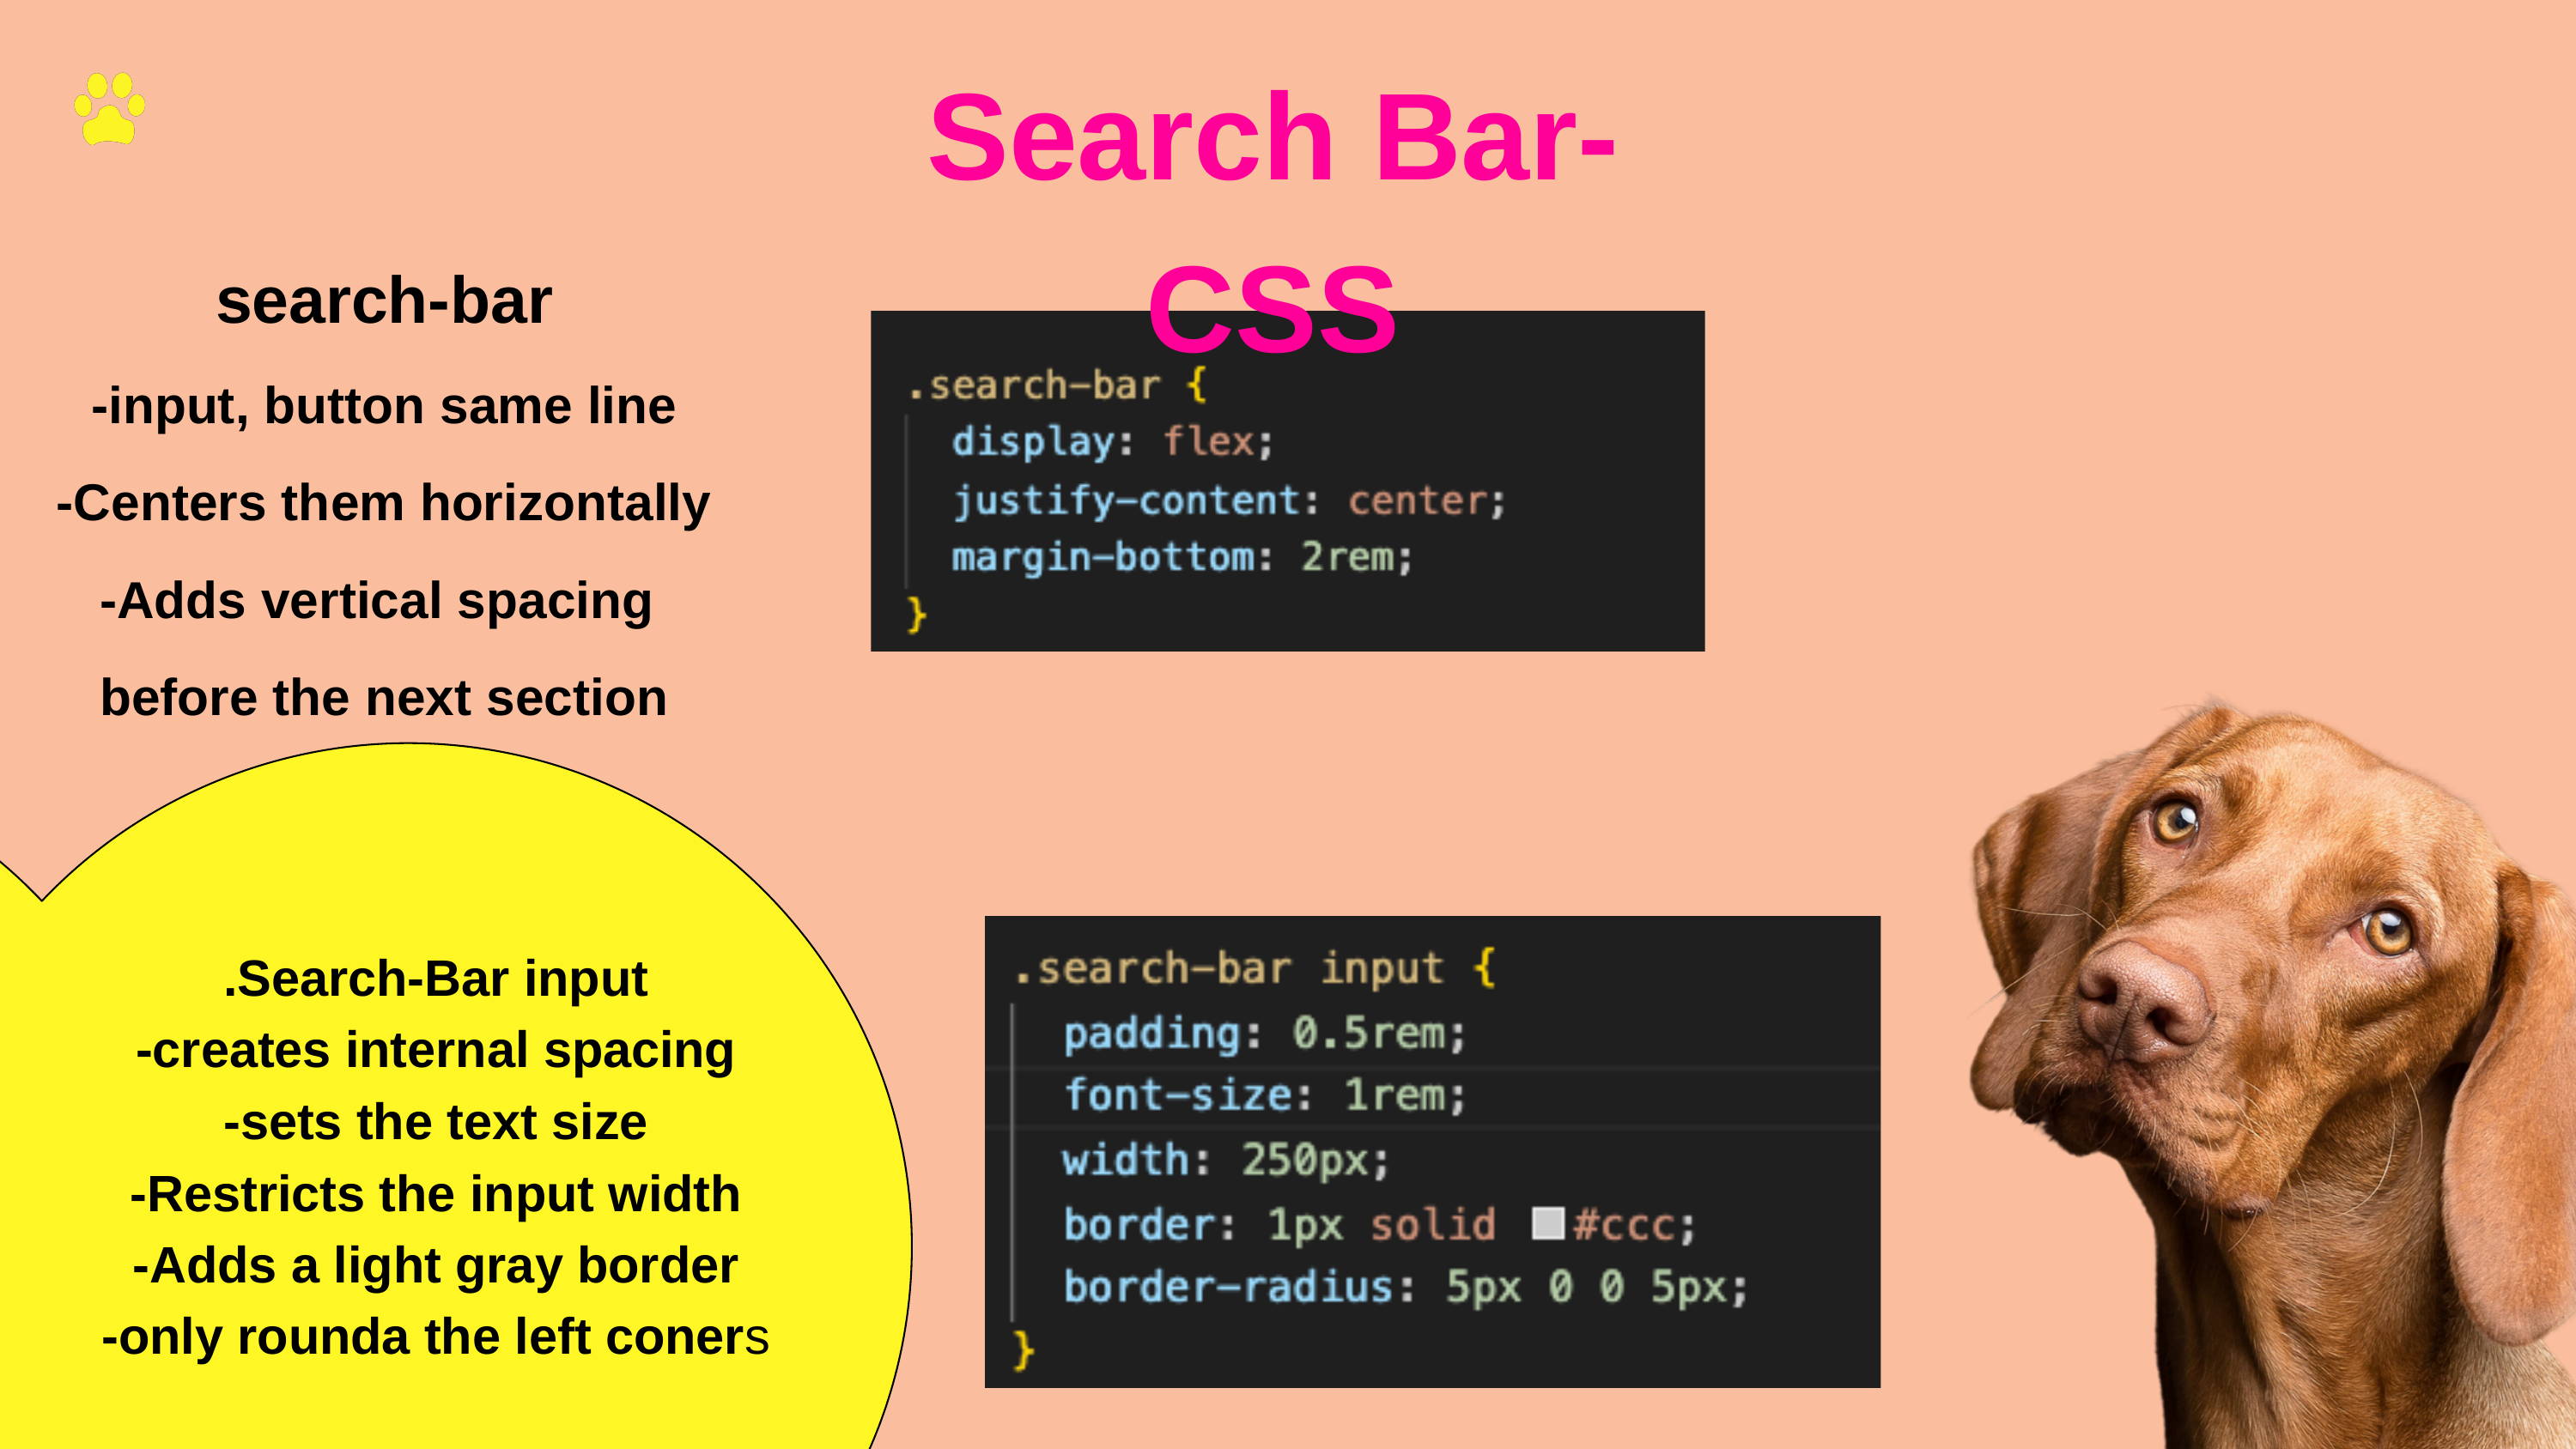

Search Bar- CSS

search-bar
-input, button same line
-Centers them horizontally
-Adds vertical spacing
before the next section

.Search-Bar input
-creates internal spacing
-sets the text size
-Restricts the input width
-Adds a light gray border
-only rounda the left coners